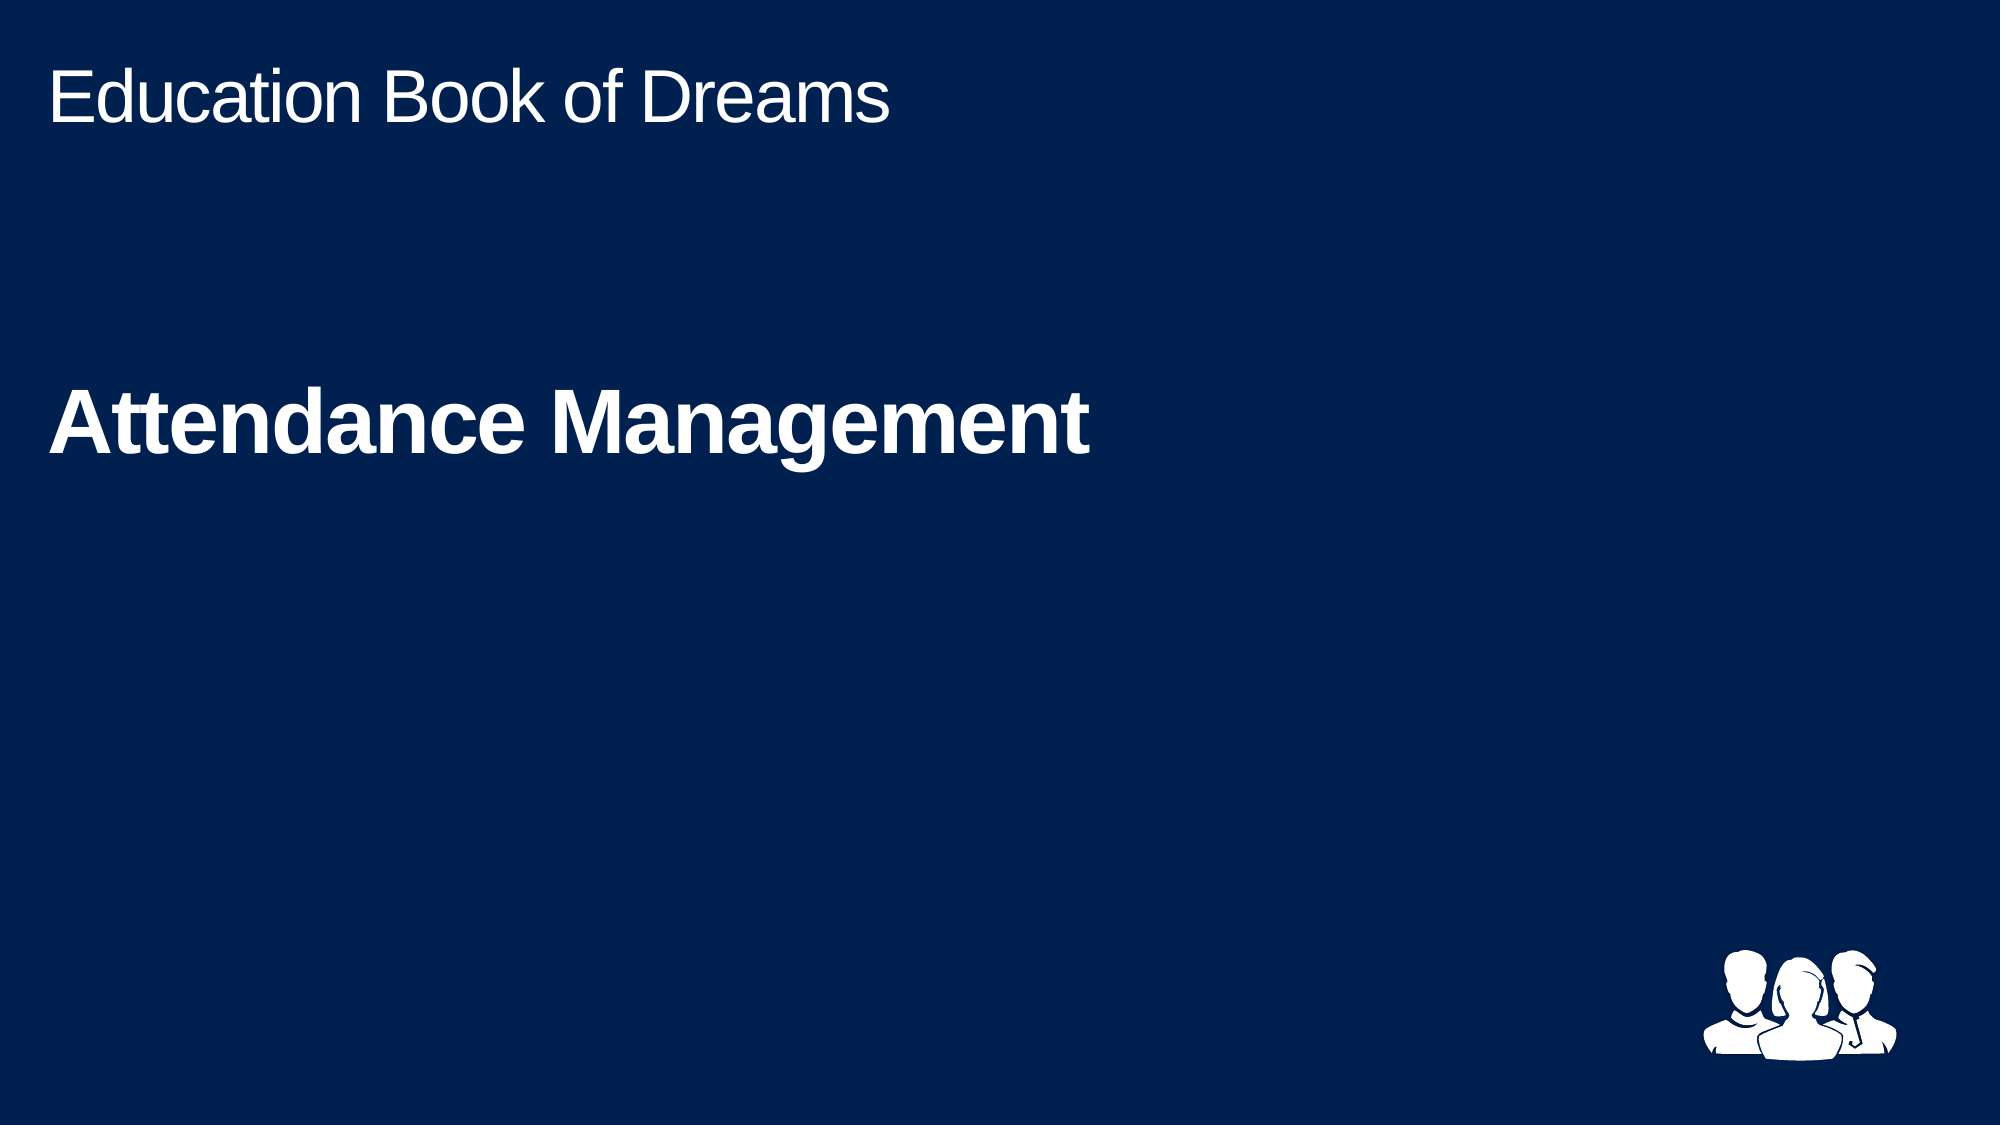

Education Book of Dreams
# Attendance Management